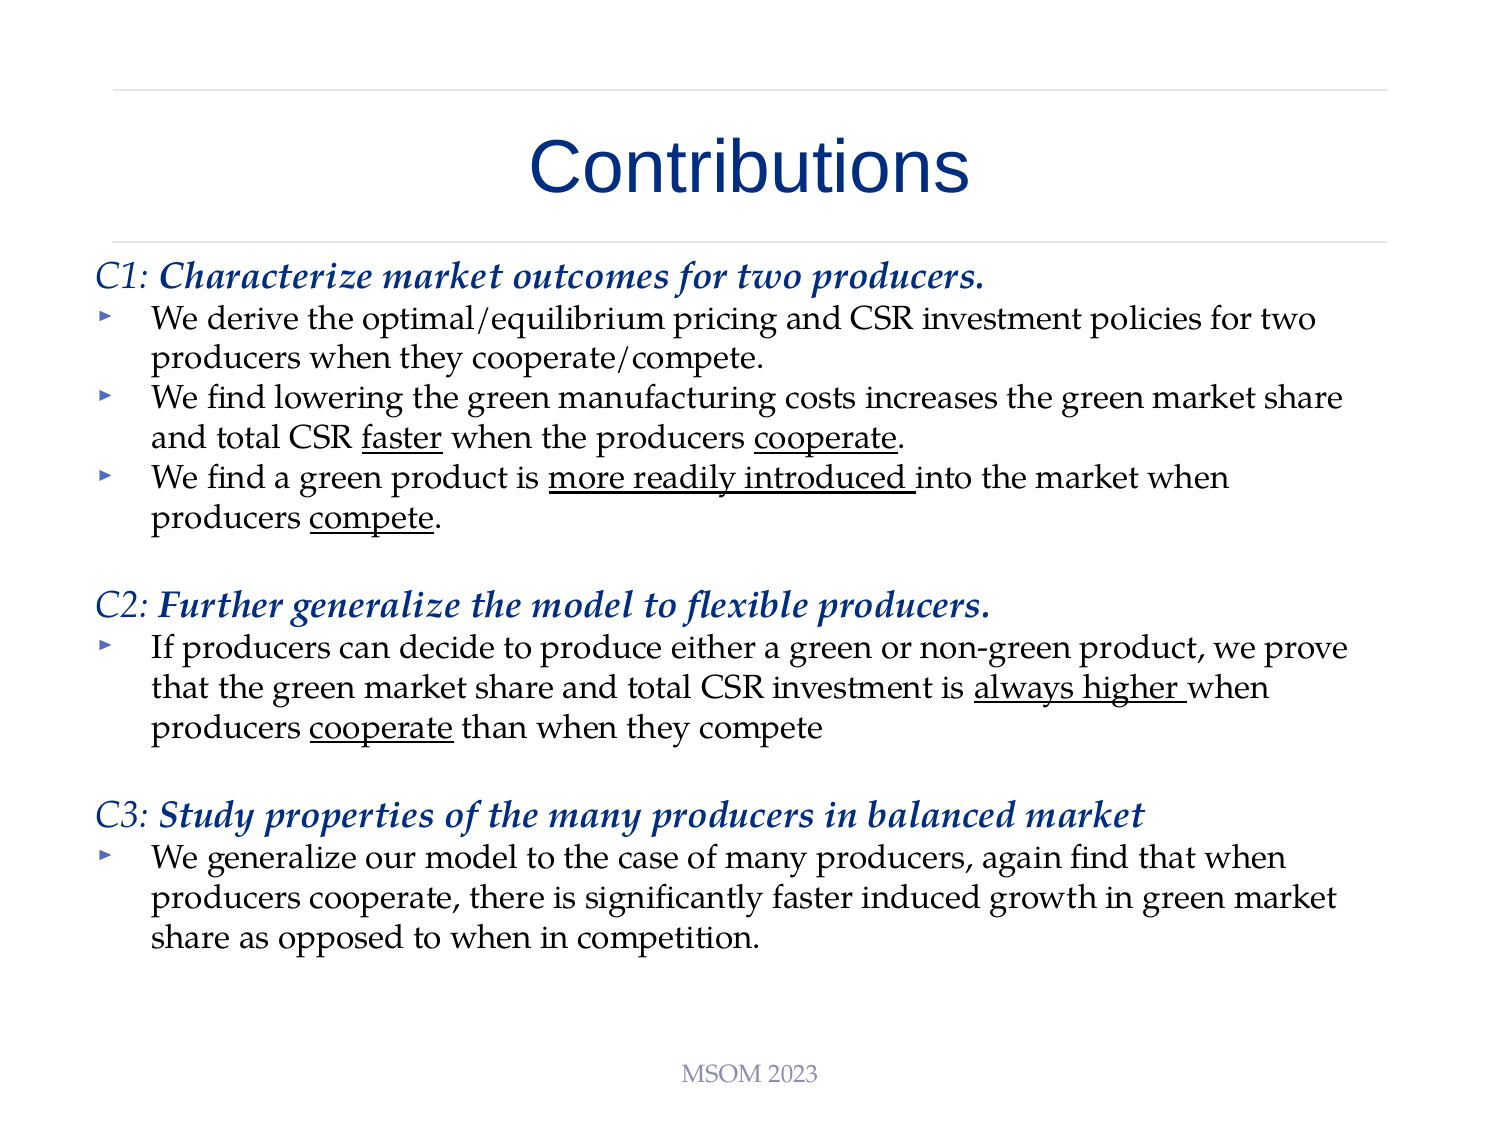

Contributions
C1: Characterize market outcomes for two producers.
We derive the optimal/equilibrium pricing and CSR investment policies for two producers when they cooperate/compete.
We find lowering the green manufacturing costs increases the green market share and total CSR faster when the producers cooperate.
We find a green product is more readily introduced into the market when producers compete.

C2: Further generalize the model to flexible producers.
If producers can decide to produce either a green or non-green product, we prove that the green market share and total CSR investment is always higher when producers cooperate than when they compete

C3: Study properties of the many producers in balanced market
We generalize our model to the case of many producers, again find that when producers cooperate, there is significantly faster induced growth in green market share as opposed to when in competition.

MSOM 2023